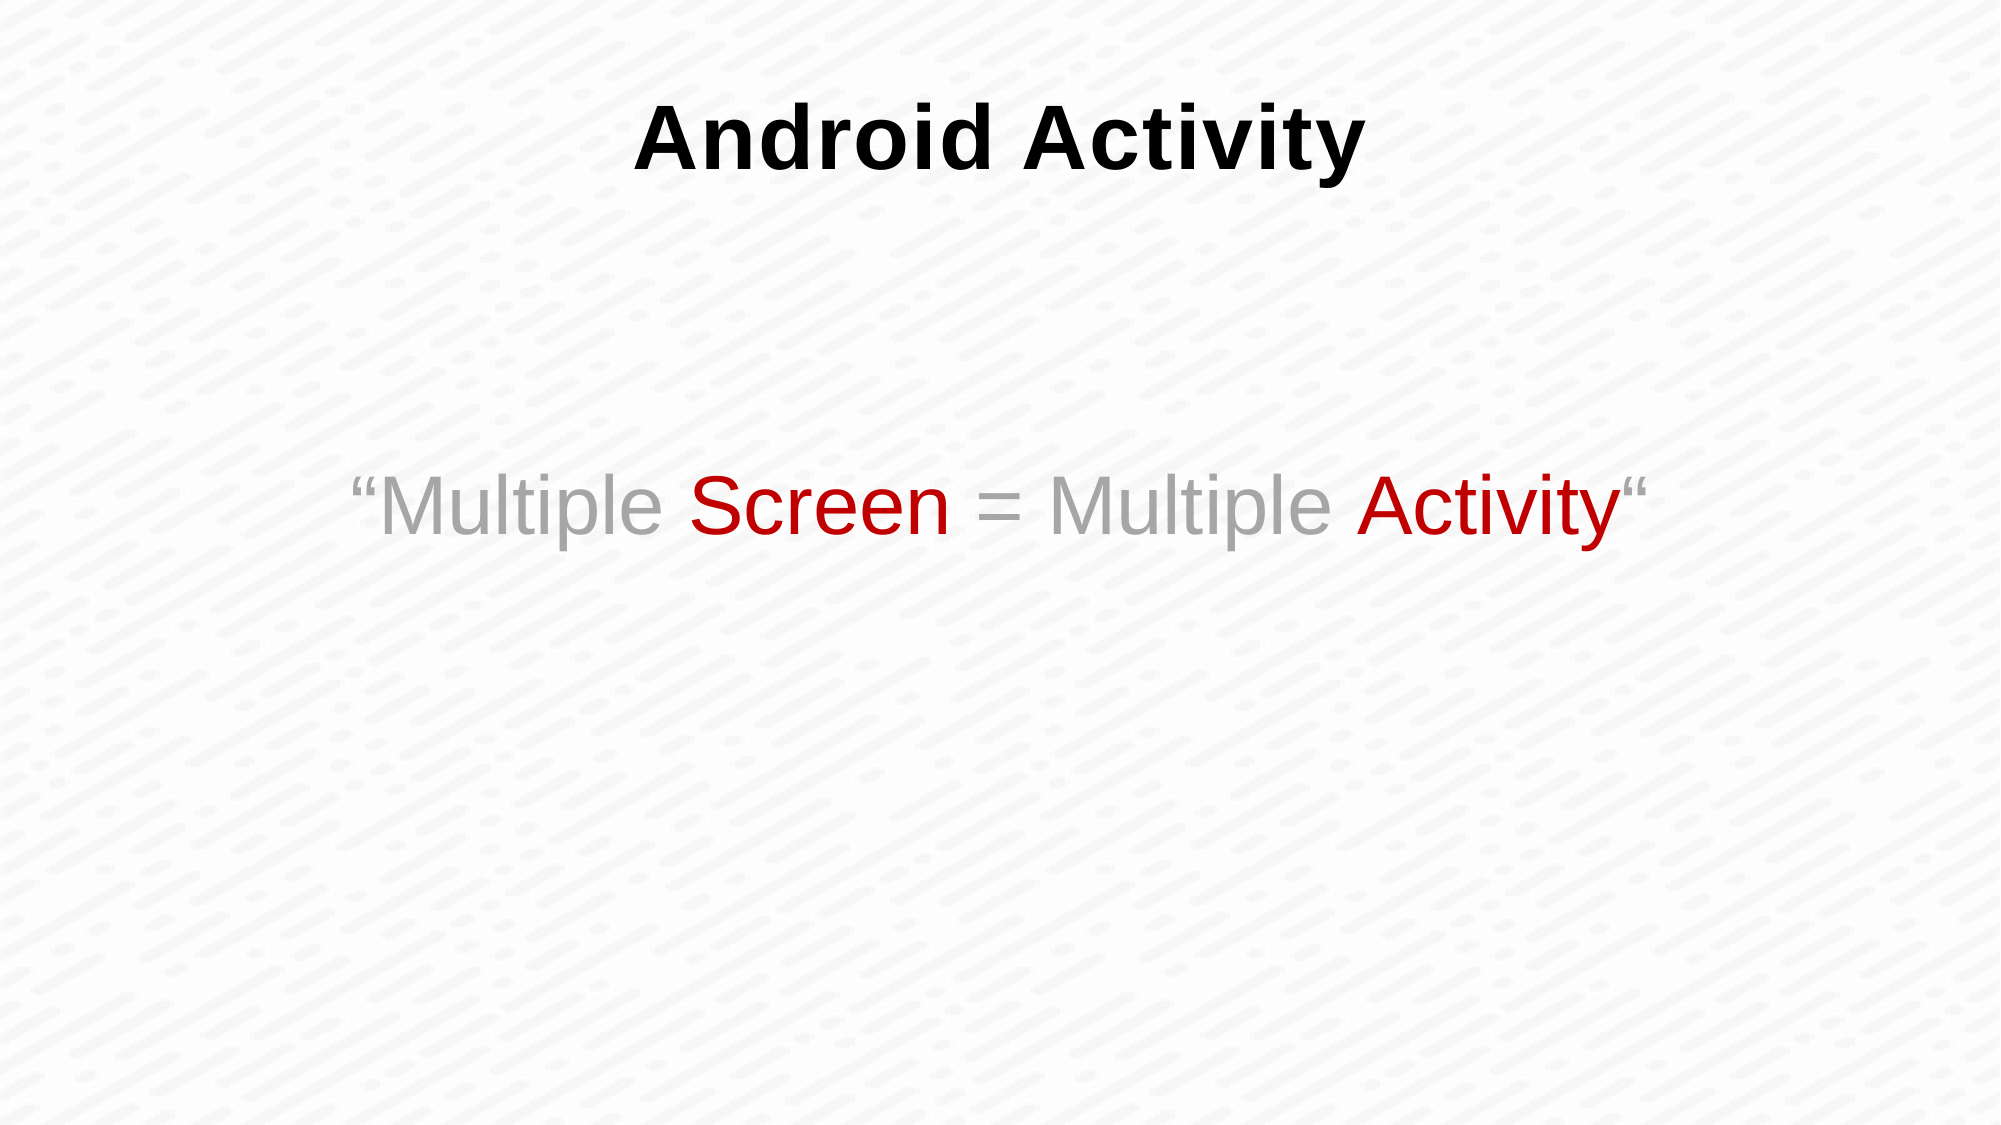

Android Activity
“Multiple Screen = Multiple Activity“